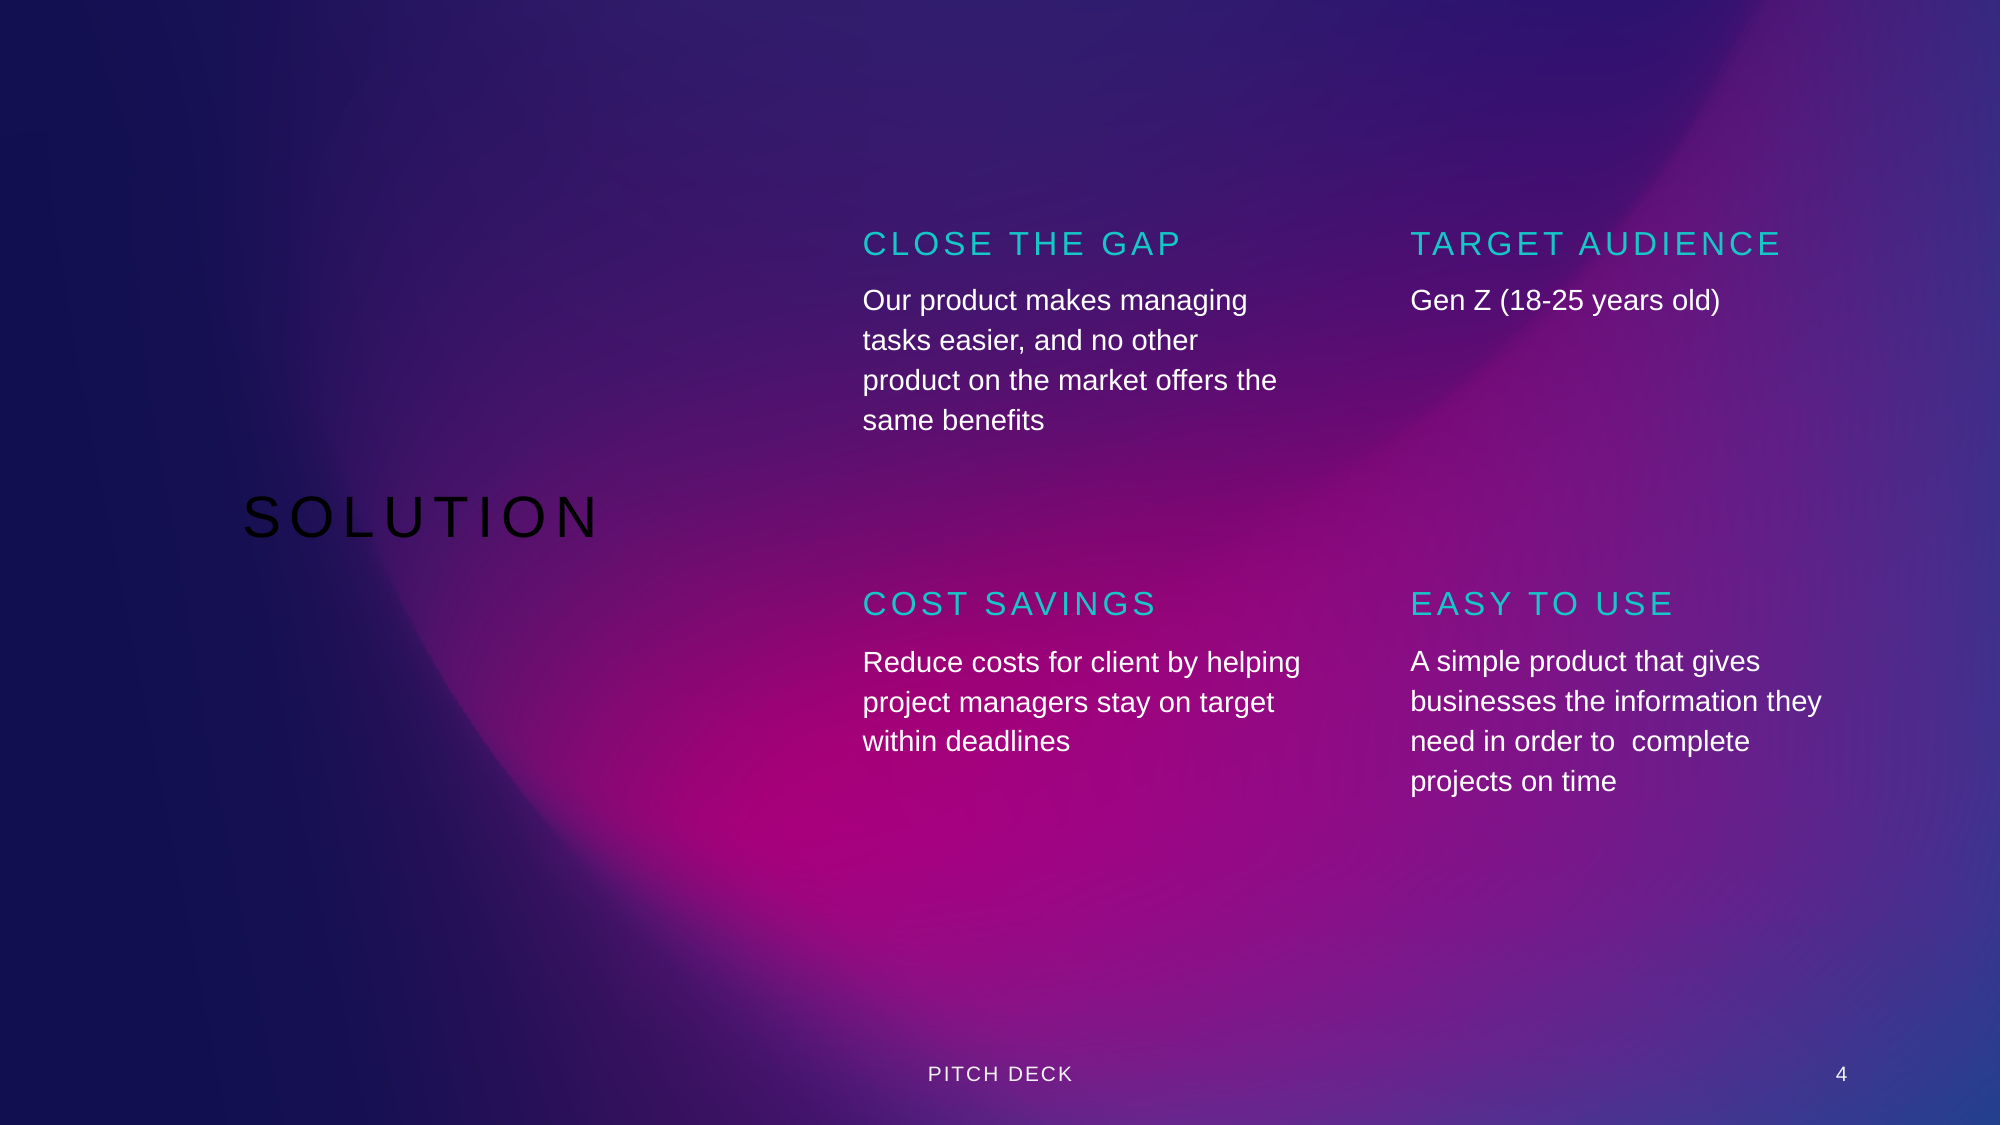

Close the gap
Target audience
Our product makes managing tasks easier, and no other product on the market offers the same benefits
Gen Z (18-25 years old)
# Solution
Cost savings
Easy to use
A simple product that gives businesses the information they need in order to  complete projects on time
Reduce costs for client by helping project managers stay on target within deadlines
PITCH DECK
4